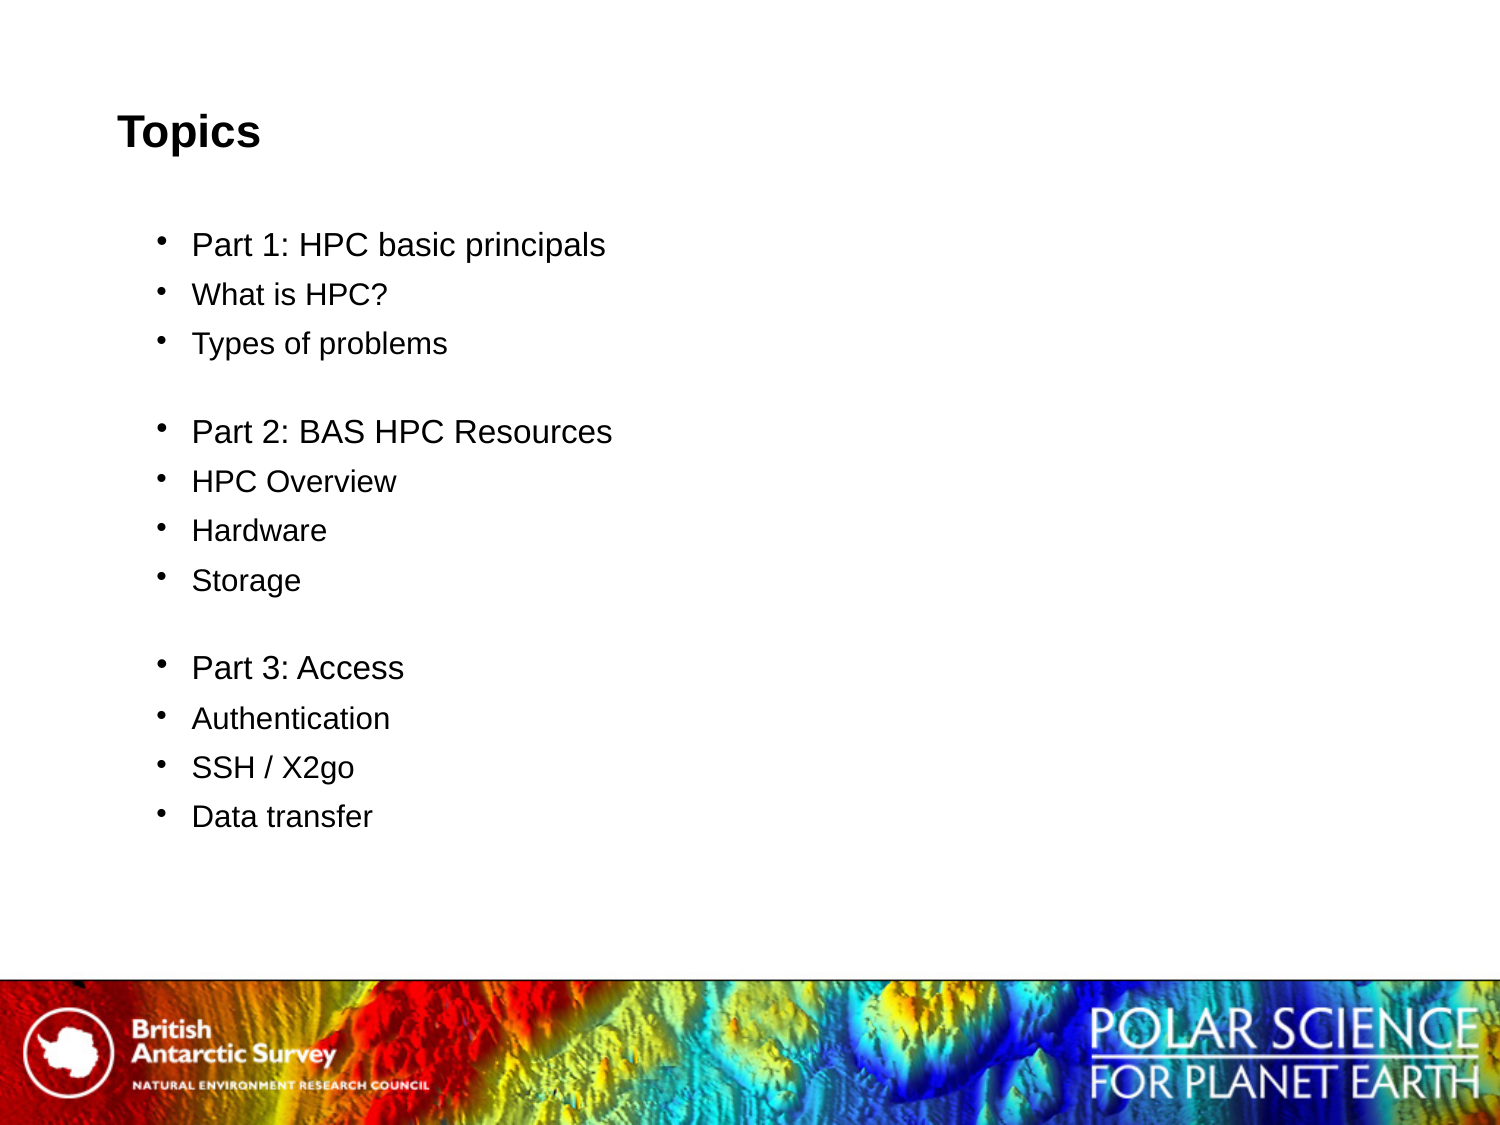

# Topics
Part 1: HPC basic principals
What is HPC?
Types of problems
Part 2: BAS HPC Resources
HPC Overview
Hardware
Storage
Part 3: Access
Authentication
SSH / X2go
Data transfer